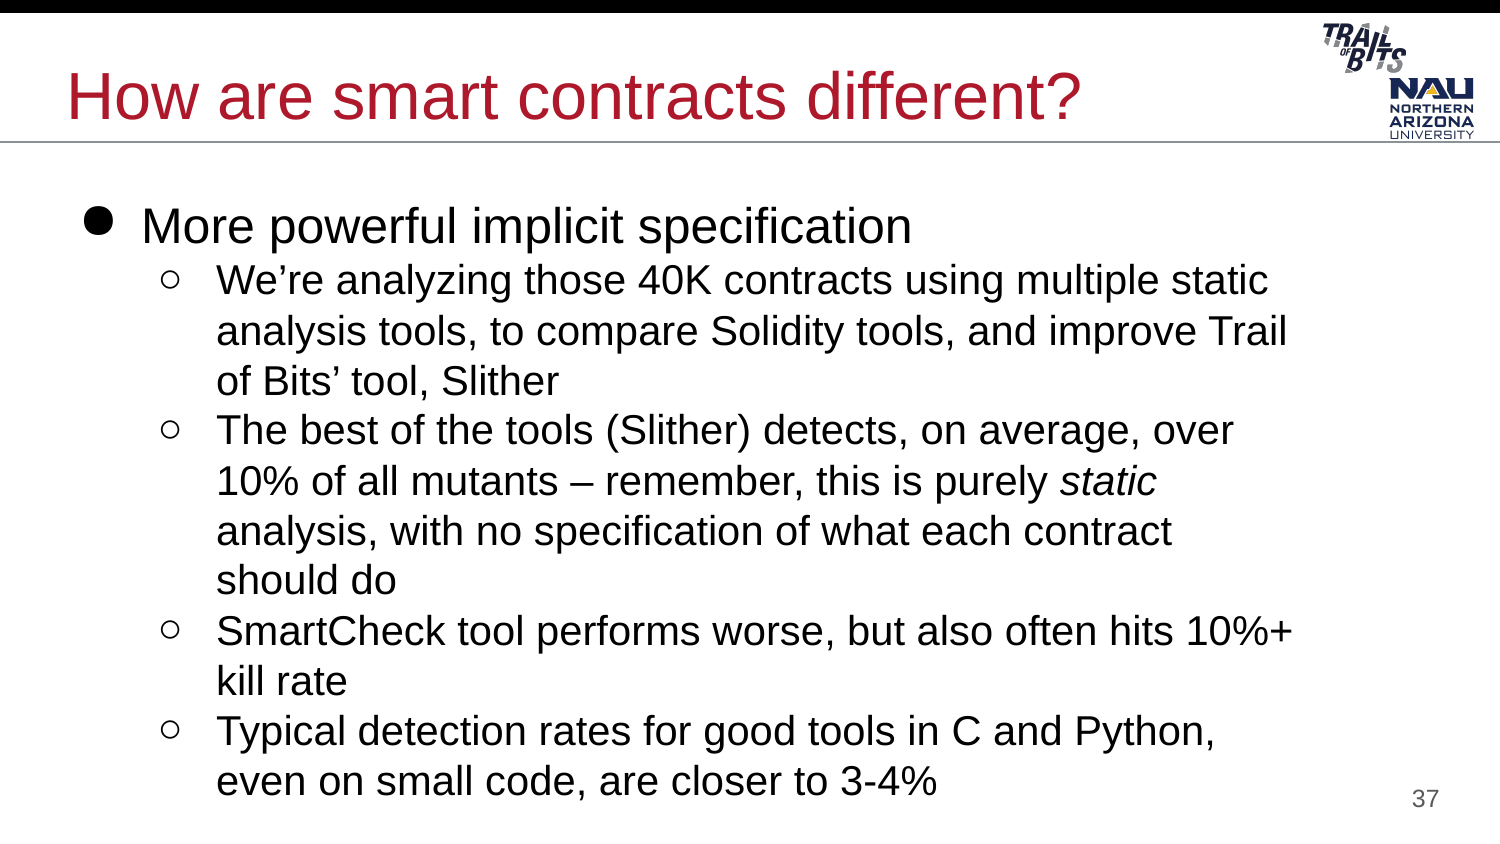

# How are smart contracts different?
More powerful implicit specification
We’re analyzing those 40K contracts using multiple static analysis tools, to compare Solidity tools, and improve Trail of Bits’ tool, Slither
The best of the tools (Slither) detects, on average, over 10% of all mutants – remember, this is purely static analysis, with no specification of what each contract should do
SmartCheck tool performs worse, but also often hits 10%+ kill rate
Typical detection rates for good tools in C and Python, even on small code, are closer to 3-4%

37